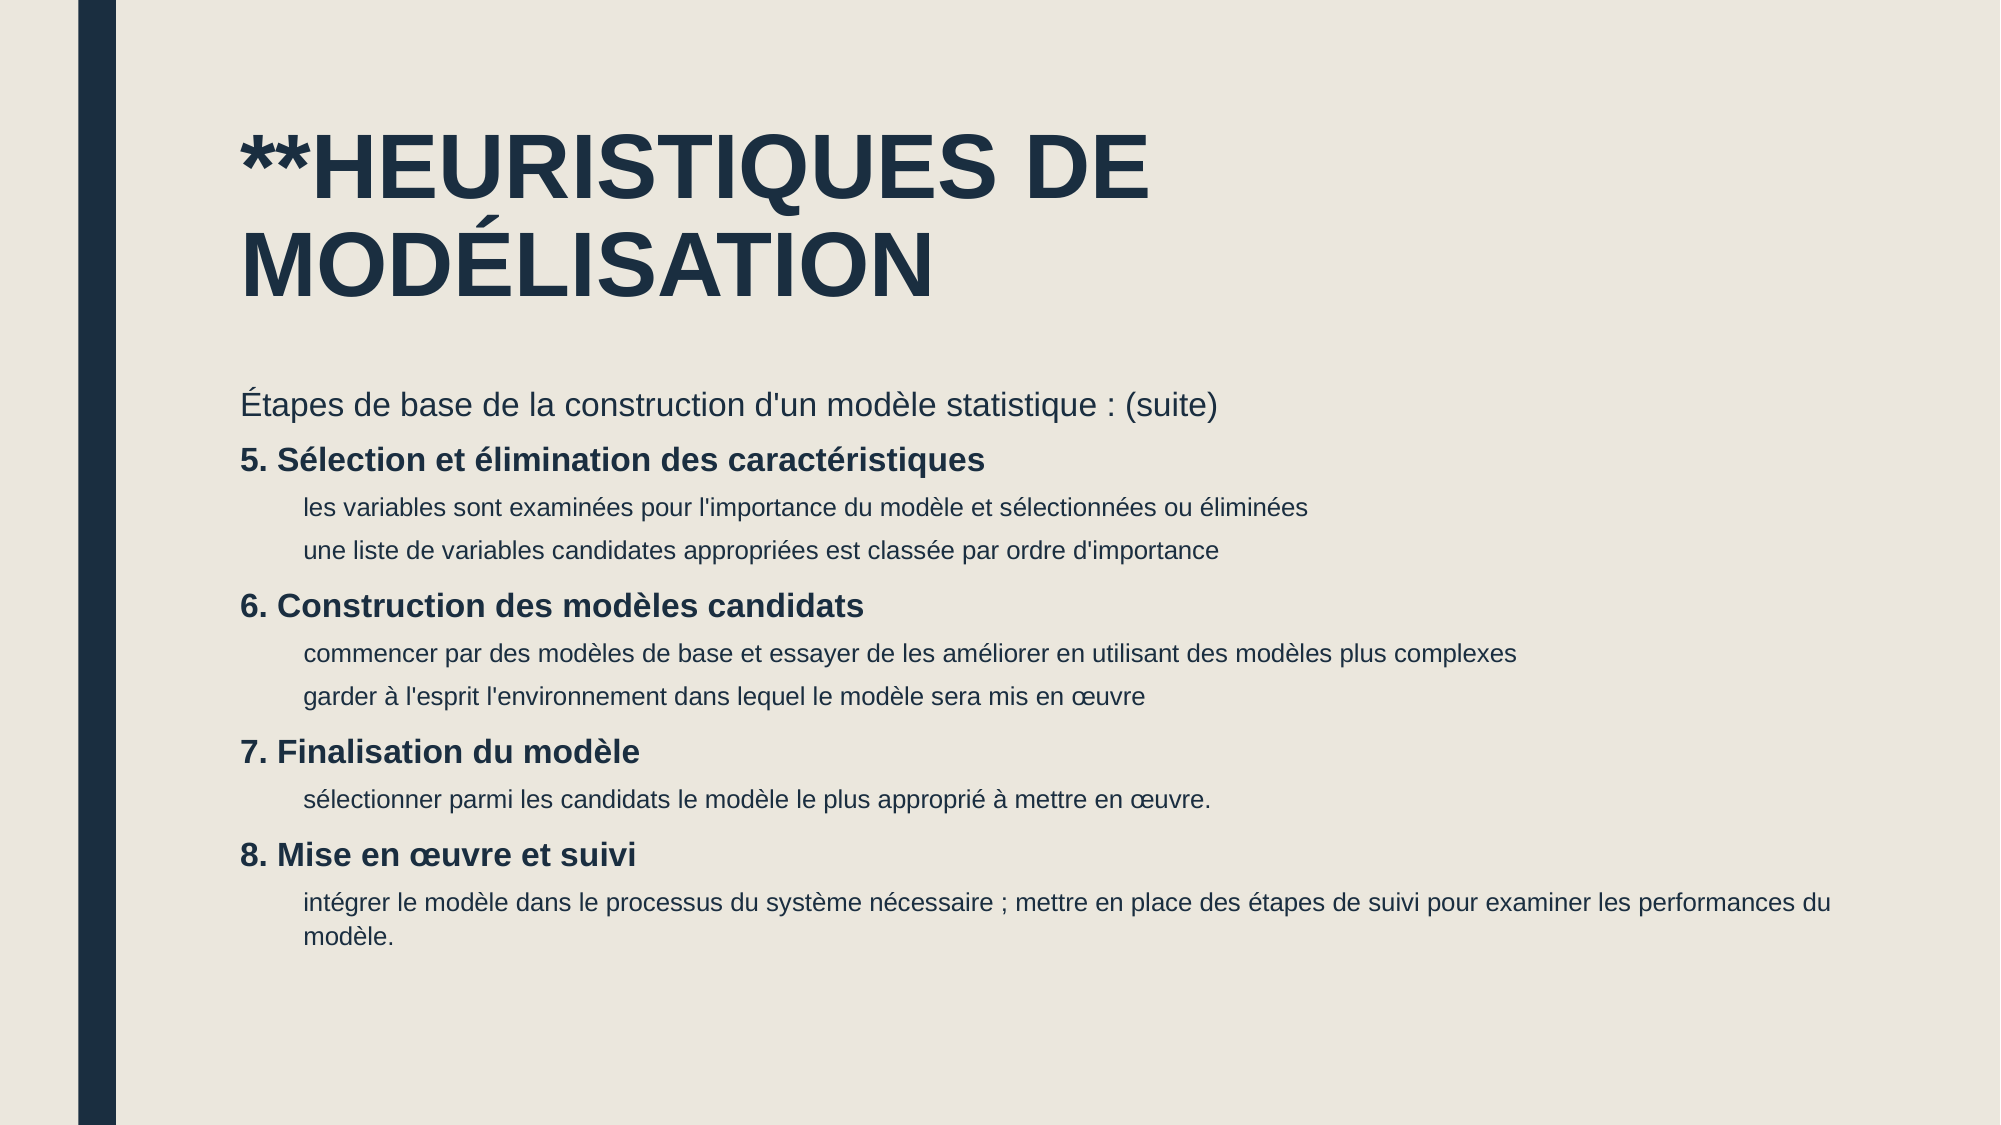

# **HEURISTIQUES DE MODÉLISATION
Étapes de base de la construction d'un modèle statistique : (suite)
5. Sélection et élimination des caractéristiques
les variables sont examinées pour l'importance du modèle et sélectionnées ou éliminées
une liste de variables candidates appropriées est classée par ordre d'importance
6. Construction des modèles candidats
commencer par des modèles de base et essayer de les améliorer en utilisant des modèles plus complexes
garder à l'esprit l'environnement dans lequel le modèle sera mis en œuvre
7. Finalisation du modèle
sélectionner parmi les candidats le modèle le plus approprié à mettre en œuvre.
8. Mise en œuvre et suivi
intégrer le modèle dans le processus du système nécessaire ; mettre en place des étapes de suivi pour examiner les performances du modèle.